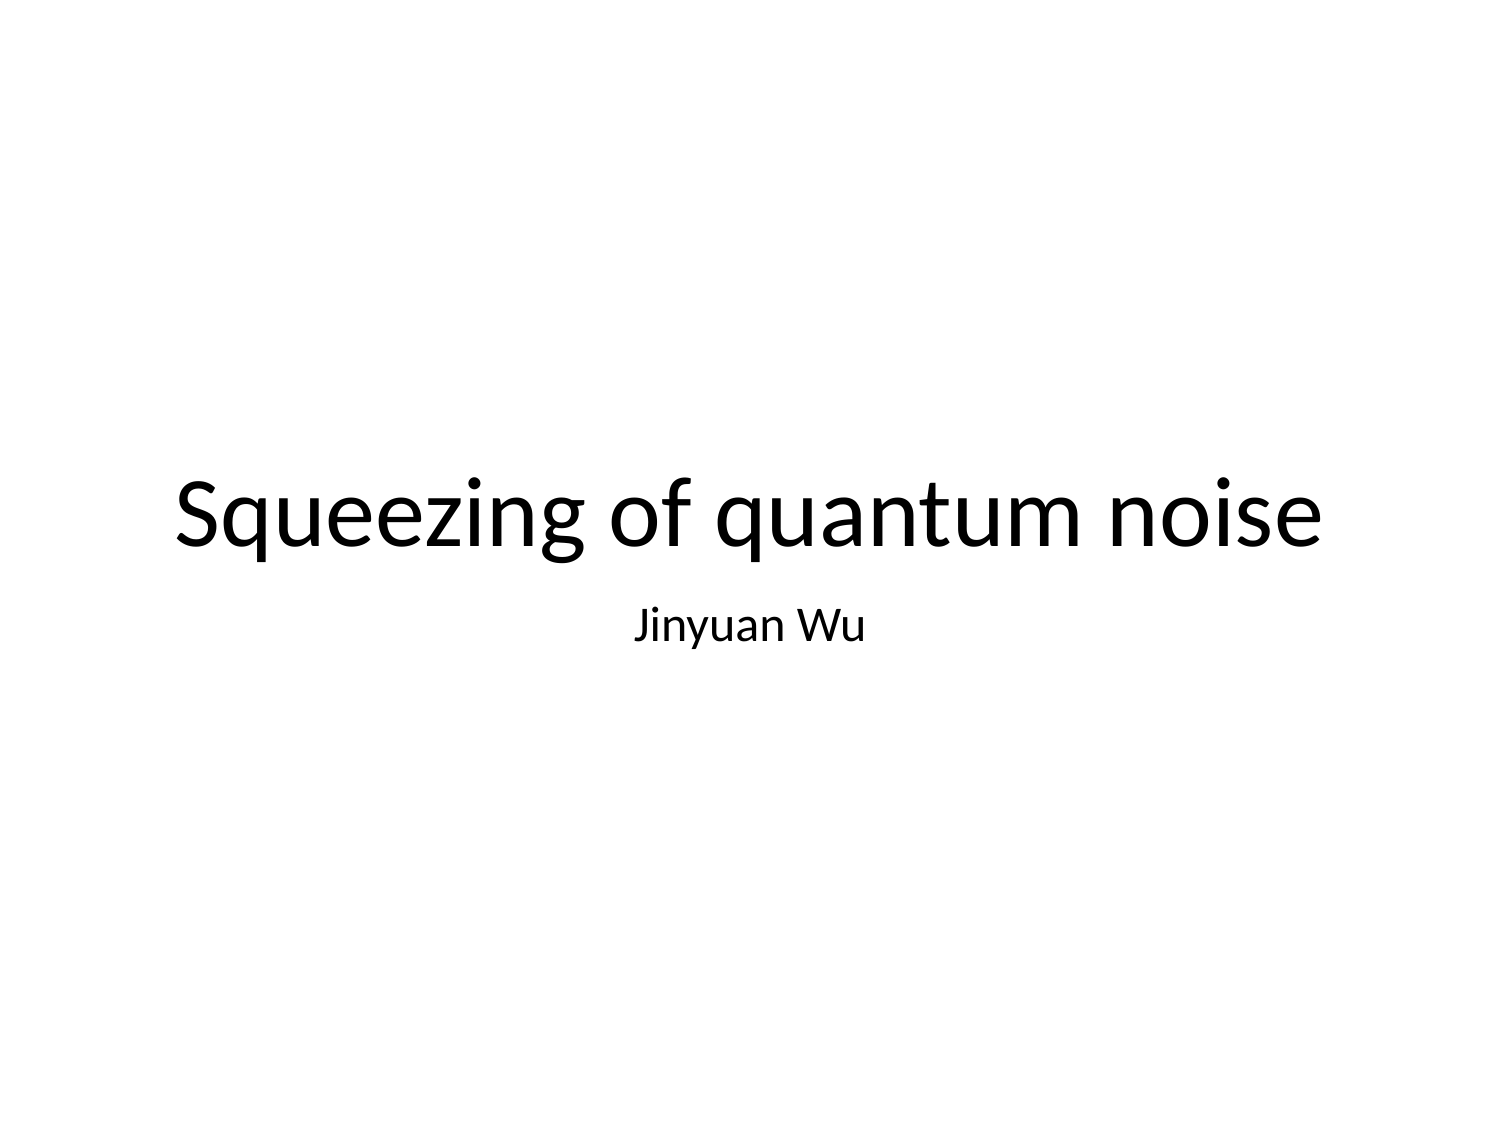

# Squeezing of quantum noise
Jinyuan Wu